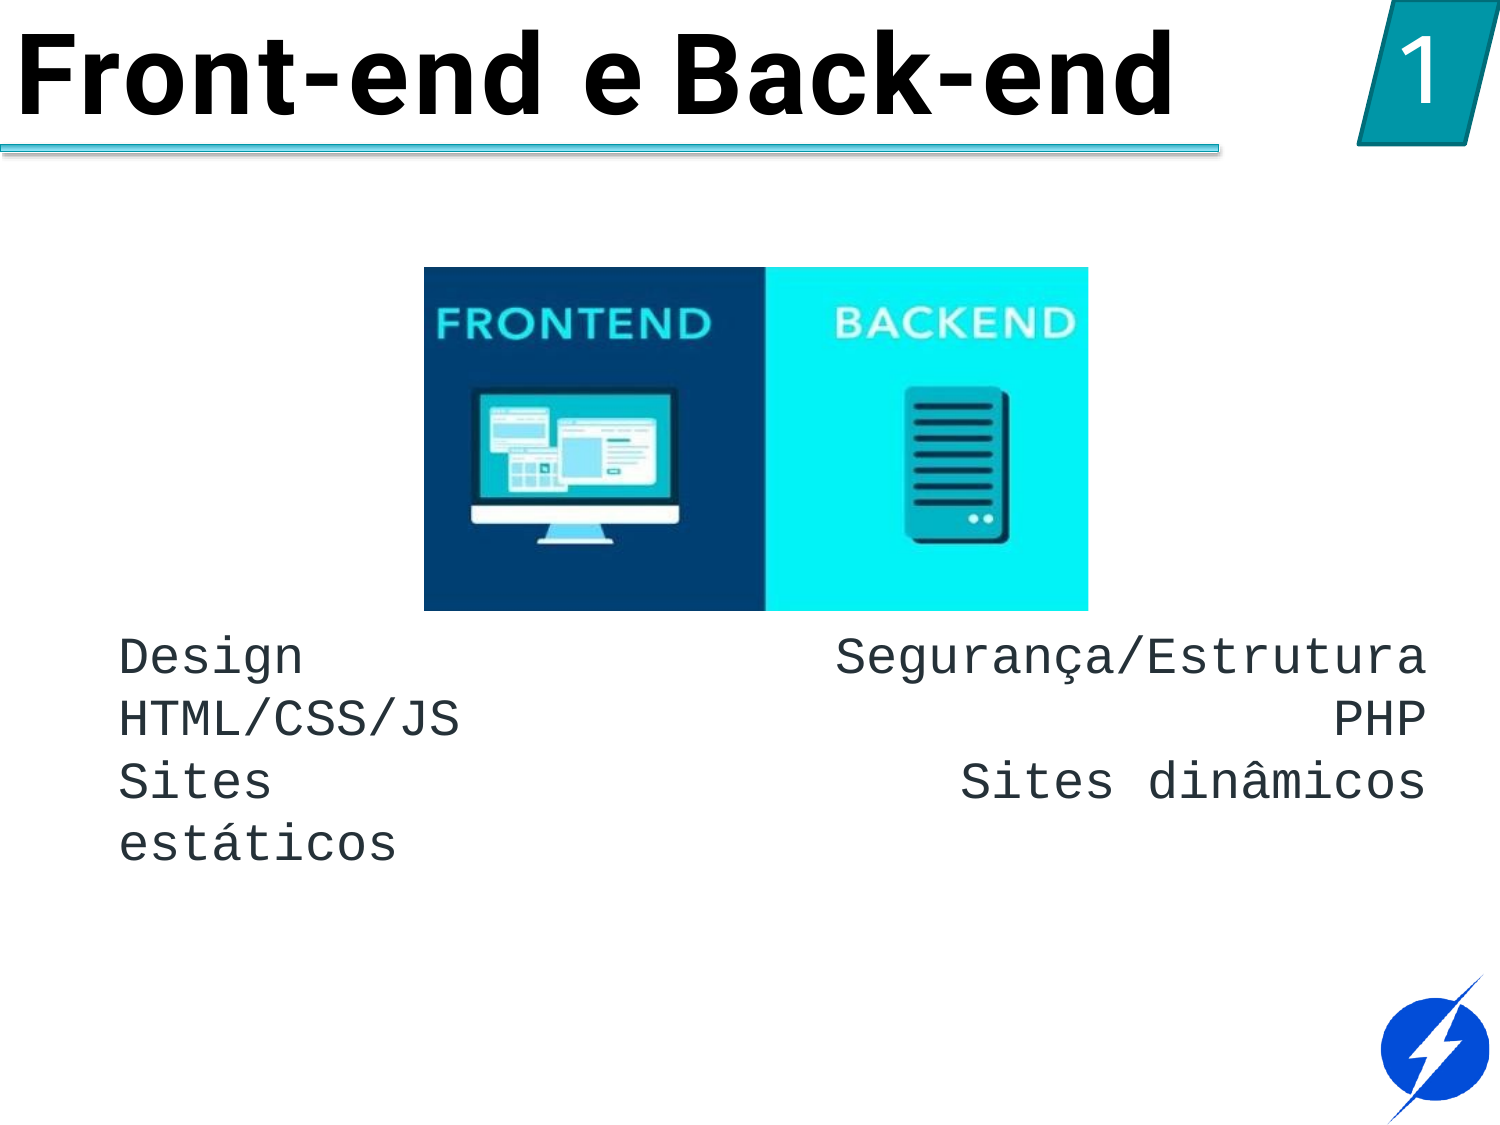

# Front-end e Back-end
1

Design  HTML/CSS/JS
Sites estáticos
Segurança/Estrutura
PHP
Sites dinâmicos